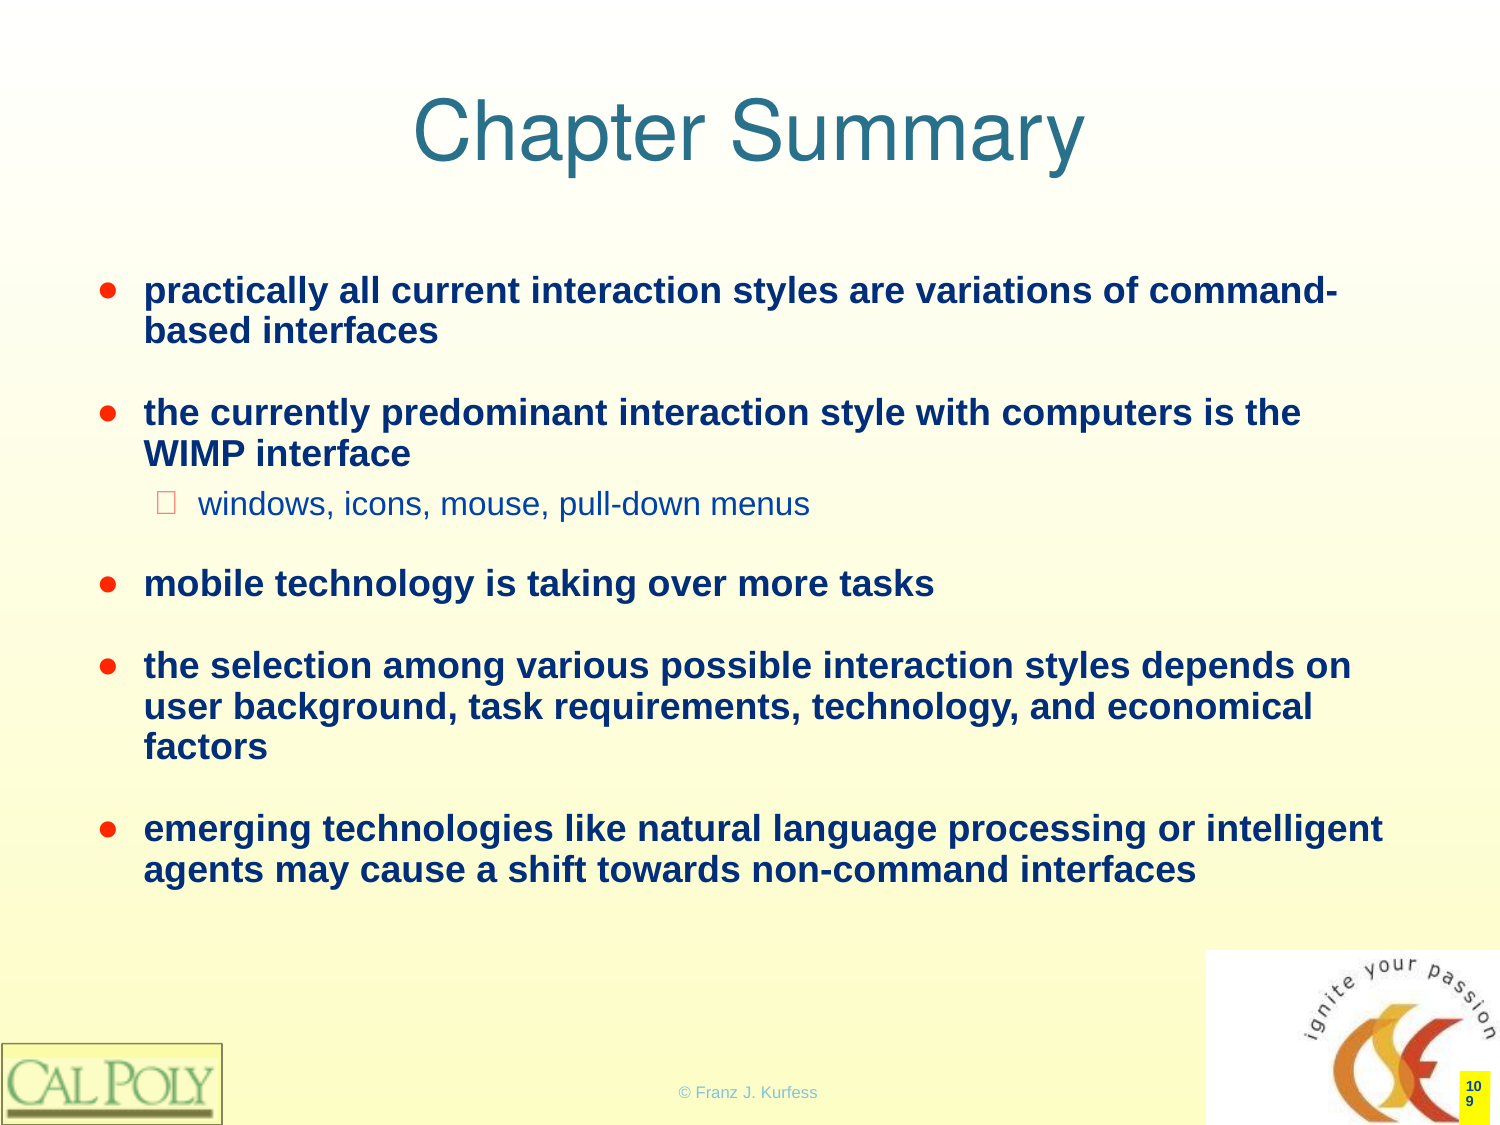

# Chapter Summary
practically all current interaction styles are variations of command-based interfaces
the currently predominant interaction style with computers is the WIMP interface
windows, icons, mouse, pull-down menus
mobile technology is taking over more tasks
the selection among various possible interaction styles depends on user background, task requirements, technology, and economical factors
emerging technologies like natural language processing or intelligent agents may cause a shift towards non-command interfaces
109